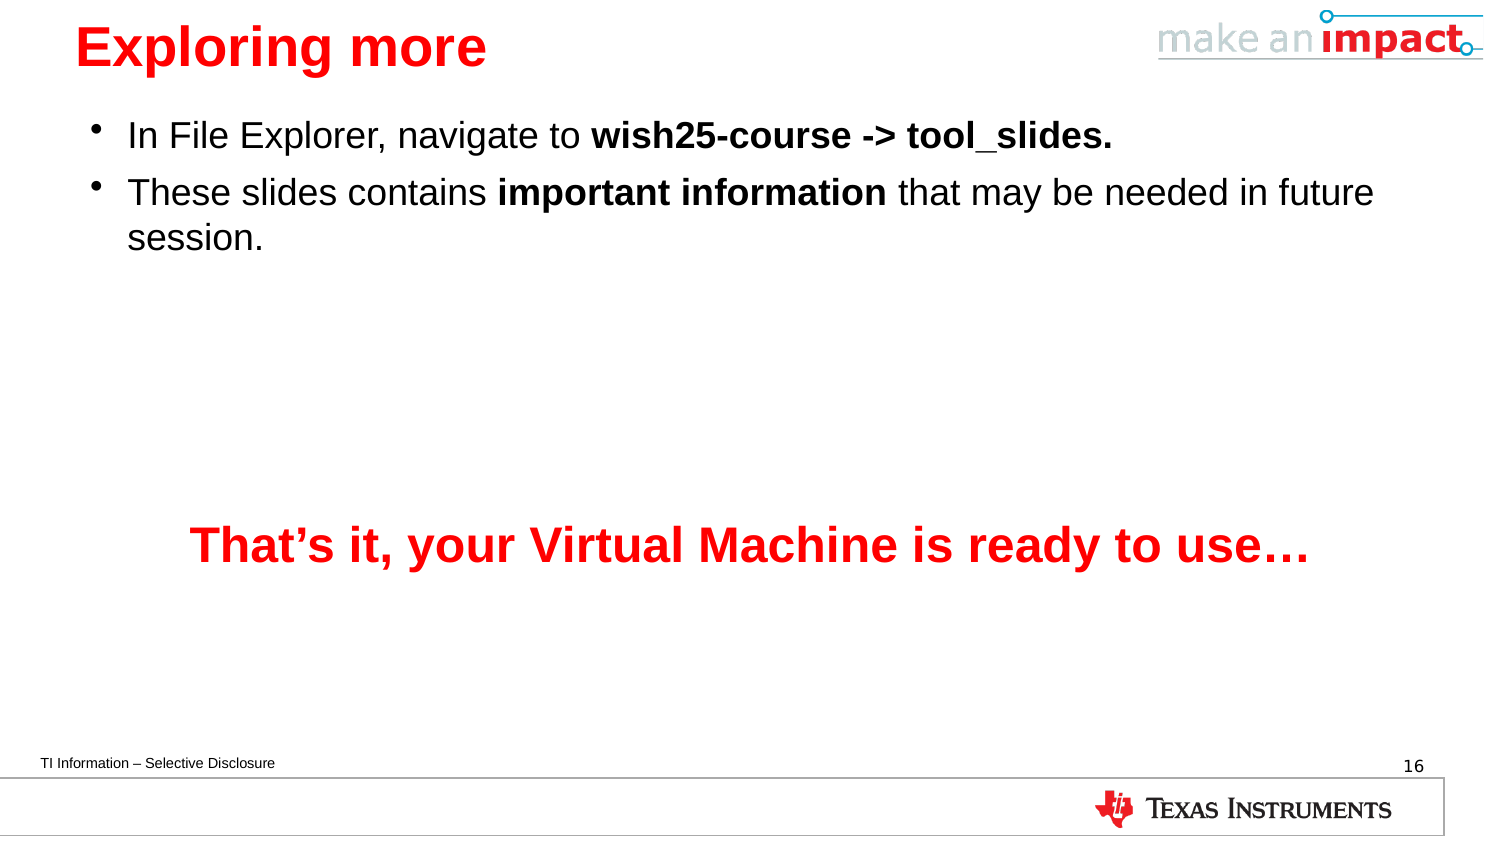

# Exploring more
In File Explorer, navigate to wish25-course -> tool_slides.
These slides contains important information that may be needed in future session.
That’s it, your Virtual Machine is ready to use…
16